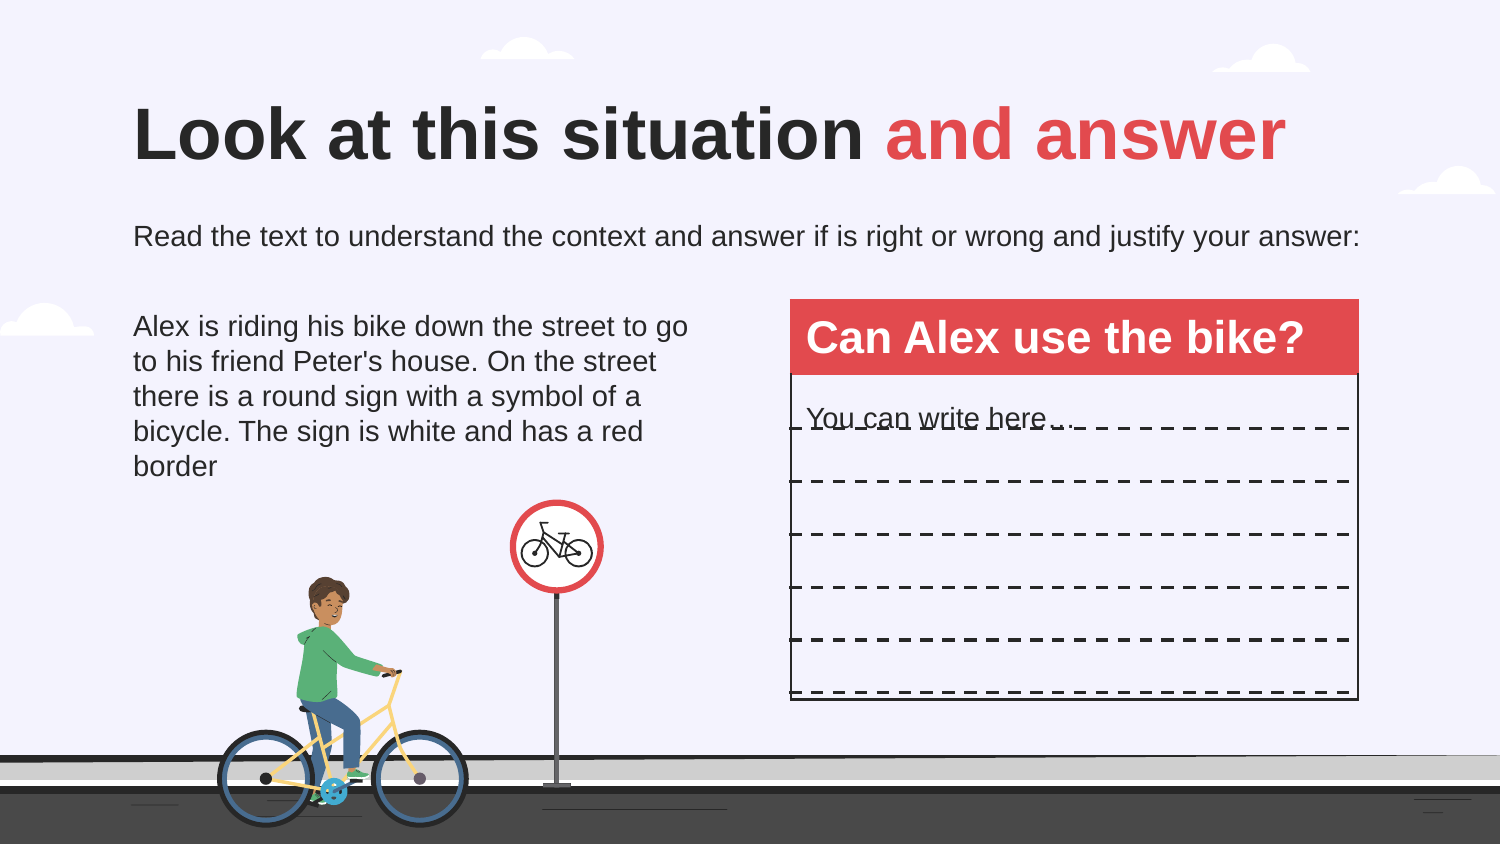

# Look at this situation and answer
Read the text to understand the context and answer if is right or wrong and justify your answer:
Alex is riding his bike down the street to go to his friend Peter's house. On the street there is a round sign with a symbol of a bicycle. The sign is white and has a red border
| Can Alex use the bike? |
| --- |
| You can write here… |